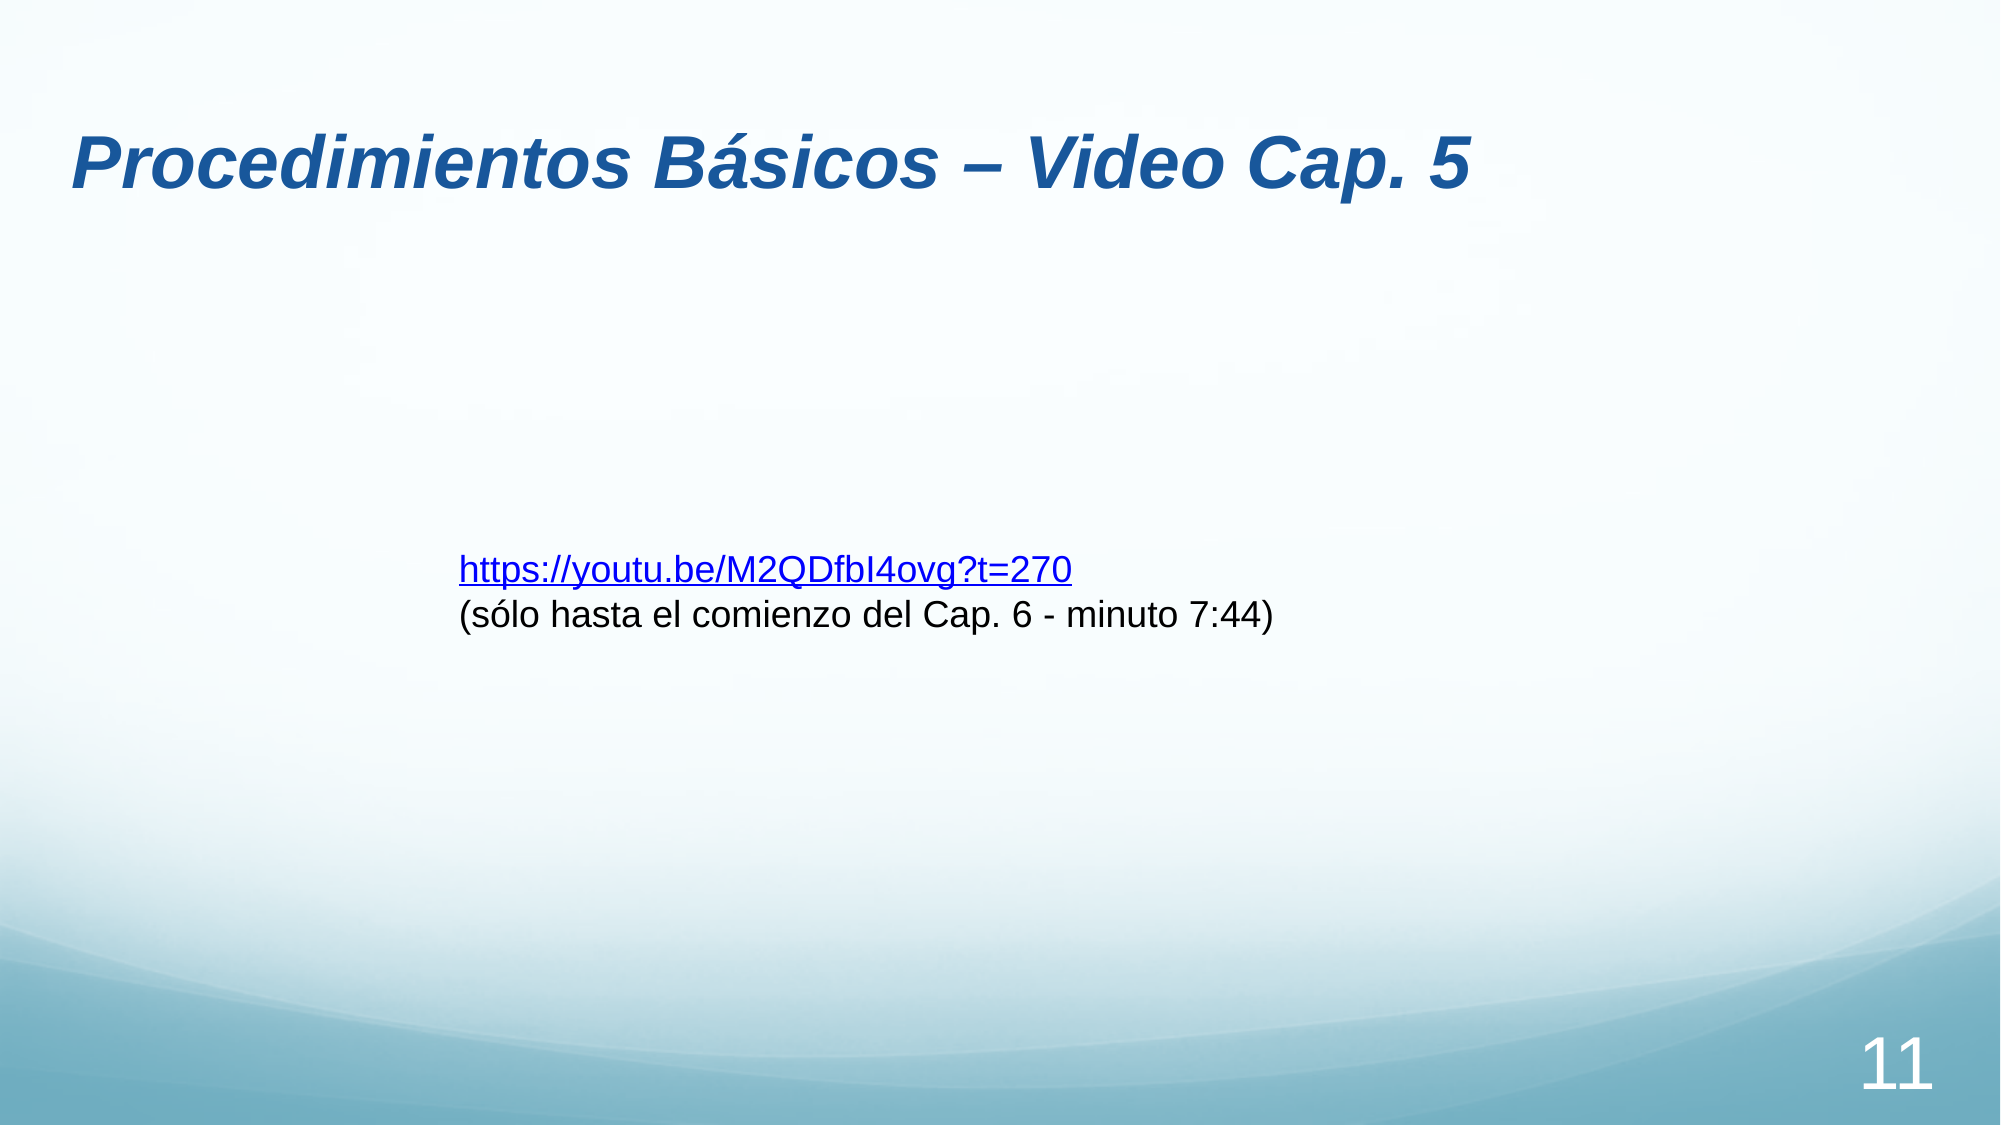

Procedimientos Básicos – Video Cap. 5

https://youtu.be/M2QDfbI4ovg?t=270
(sólo hasta el comienzo del Cap. 6 - minuto 7:44)
11